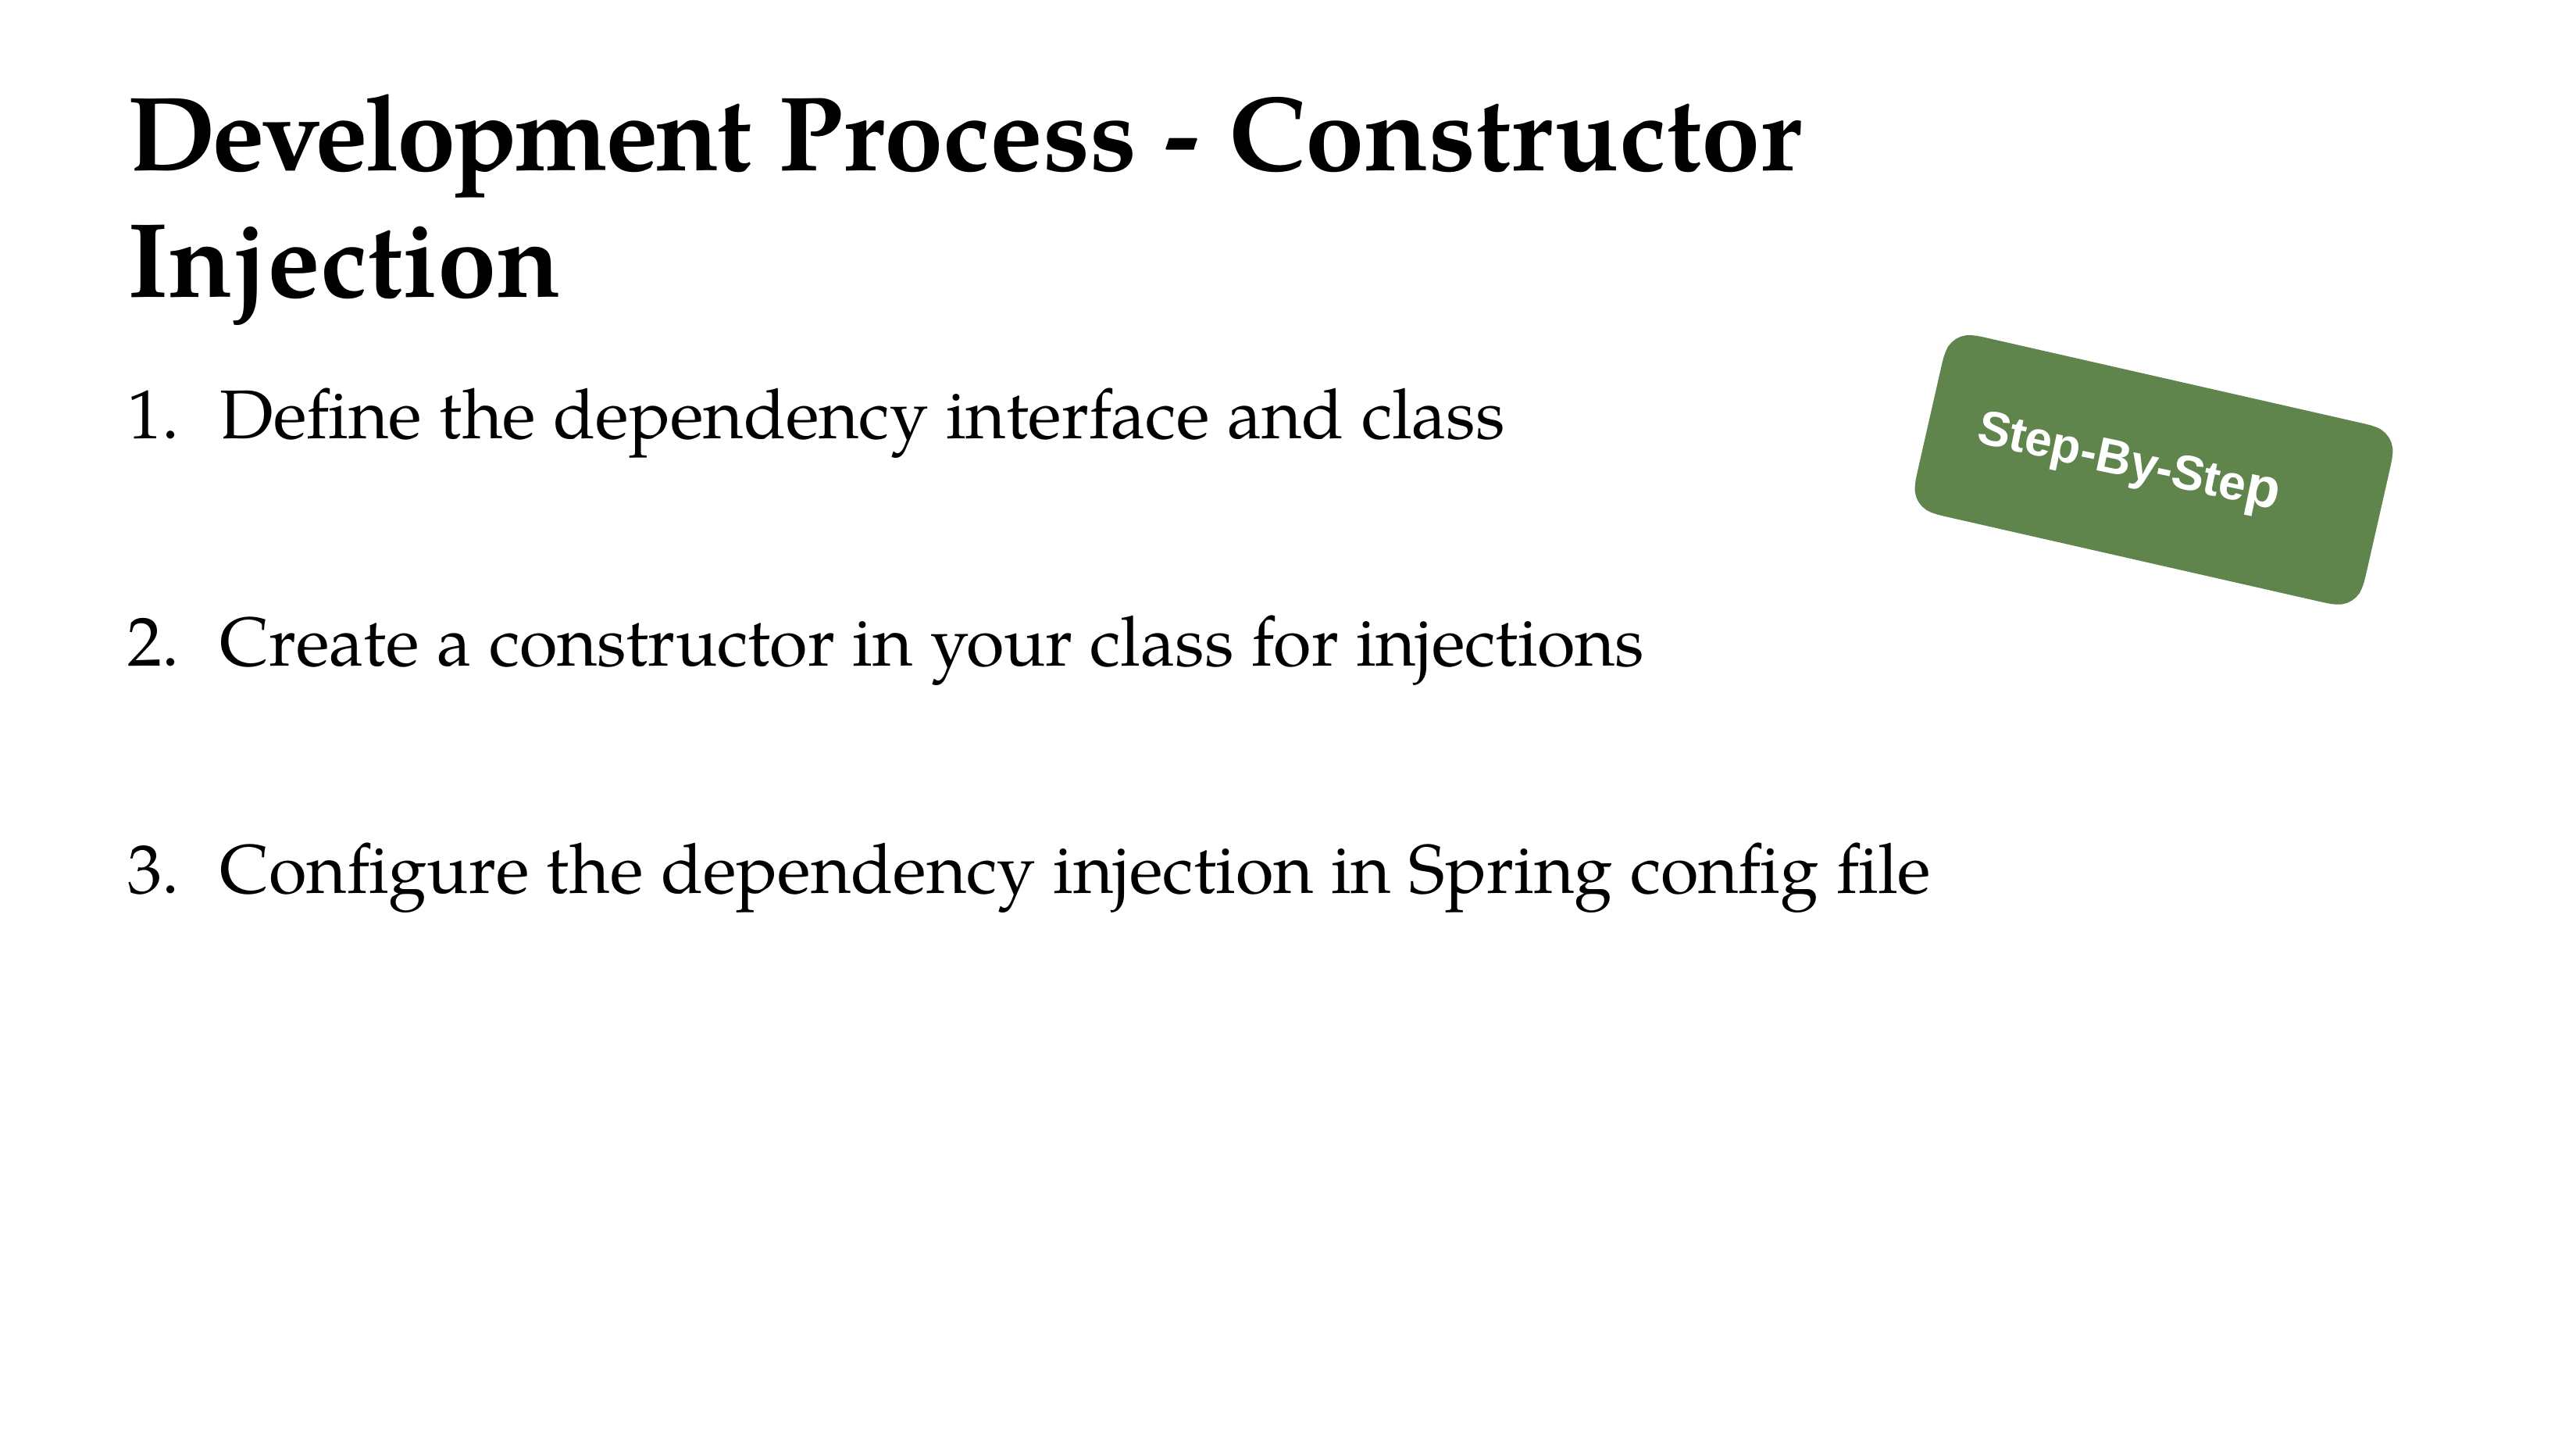

# Development Process - Constructor Injection

Define the dependency interface and class

Create a constructor in your class for injections

Configure the dependency injection in Spring config file
Step-By-Step